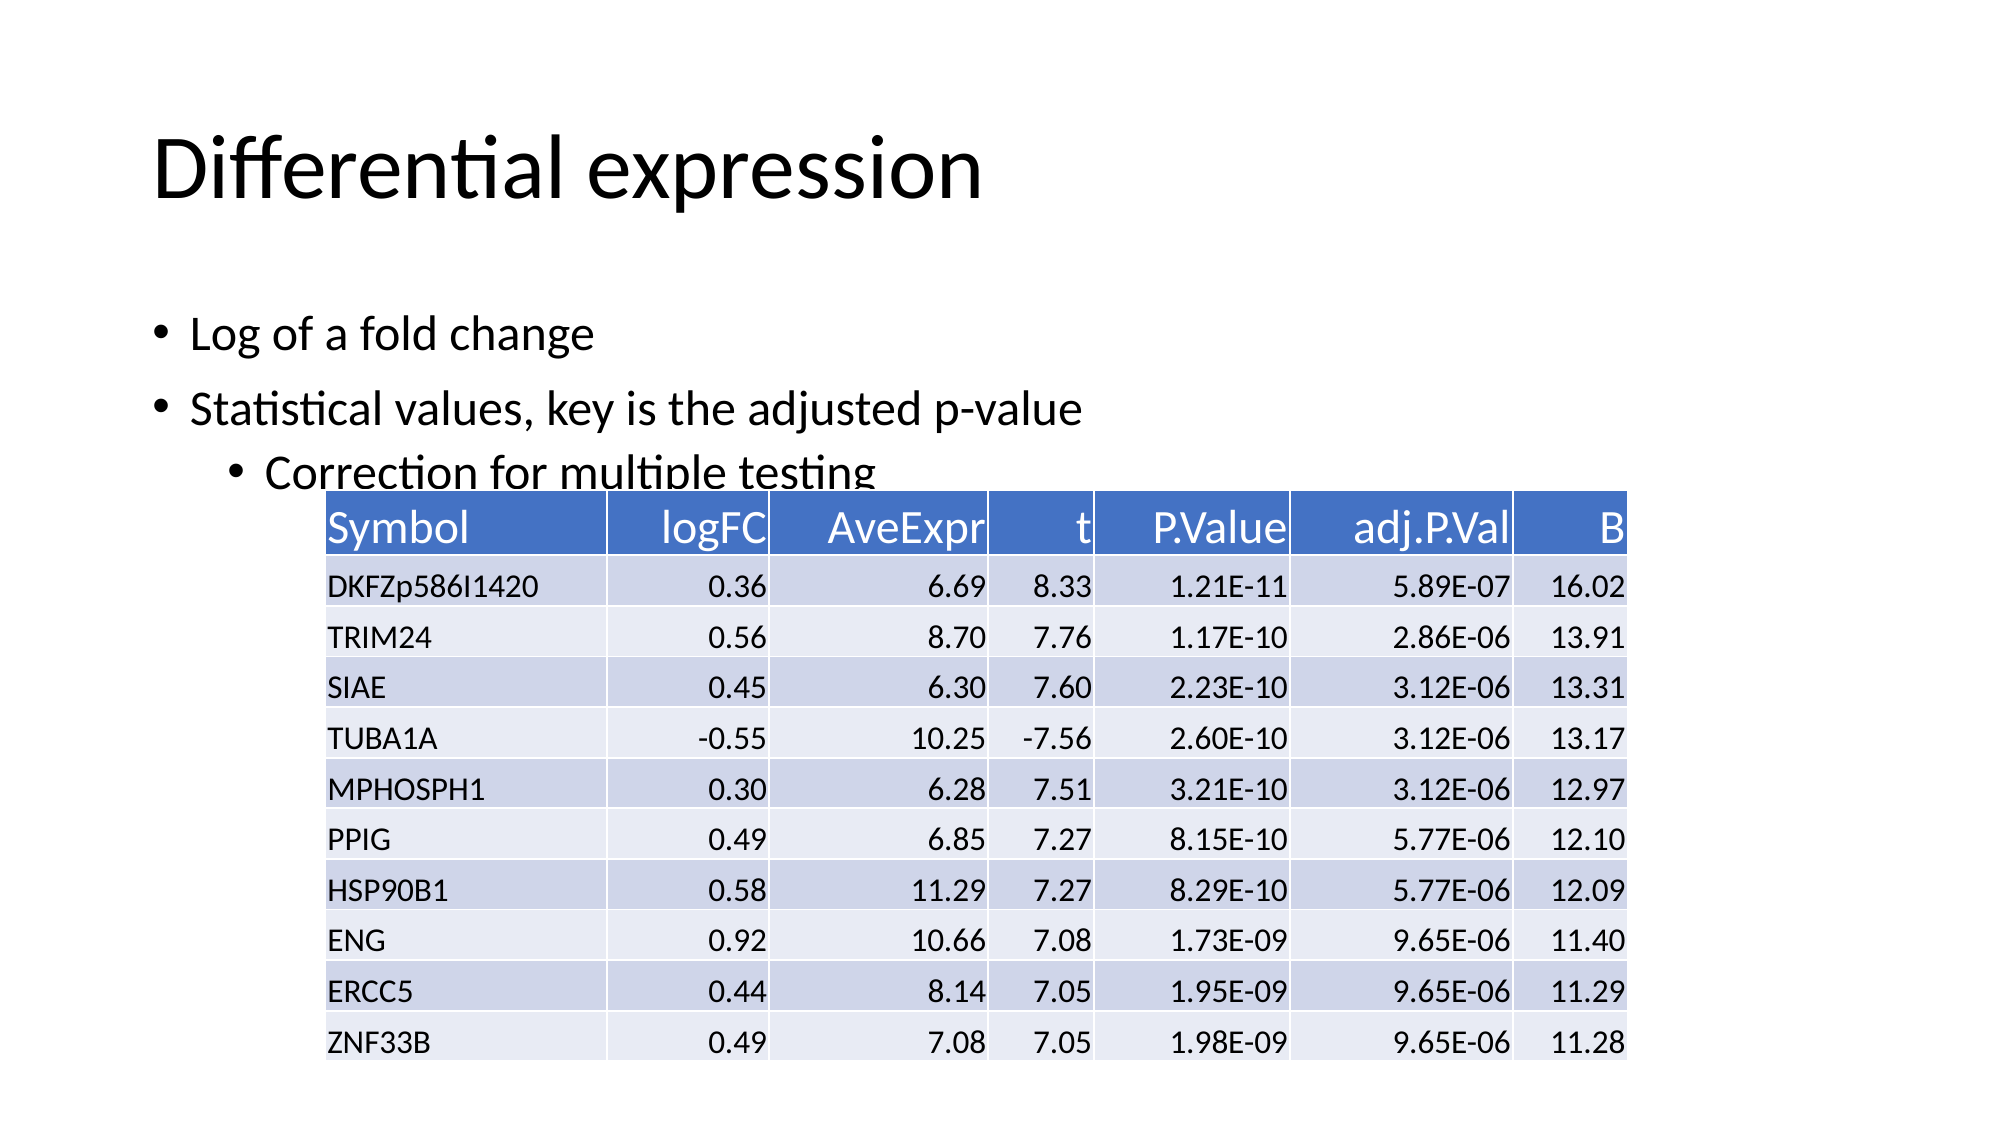

# Differential expression
Log of a fold change
Statistical values, key is the adjusted p-value
Correction for multiple testing
| Symbol | logFC | AveExpr | t | P.Value | adj.P.Val | B |
| --- | --- | --- | --- | --- | --- | --- |
| DKFZp586I1420 | 0.36 | 6.69 | 8.33 | 1.21E-11 | 5.89E-07 | 16.02 |
| TRIM24 | 0.56 | 8.70 | 7.76 | 1.17E-10 | 2.86E-06 | 13.91 |
| SIAE | 0.45 | 6.30 | 7.60 | 2.23E-10 | 3.12E-06 | 13.31 |
| TUBA1A | -0.55 | 10.25 | -7.56 | 2.60E-10 | 3.12E-06 | 13.17 |
| MPHOSPH1 | 0.30 | 6.28 | 7.51 | 3.21E-10 | 3.12E-06 | 12.97 |
| PPIG | 0.49 | 6.85 | 7.27 | 8.15E-10 | 5.77E-06 | 12.10 |
| HSP90B1 | 0.58 | 11.29 | 7.27 | 8.29E-10 | 5.77E-06 | 12.09 |
| ENG | 0.92 | 10.66 | 7.08 | 1.73E-09 | 9.65E-06 | 11.40 |
| ERCC5 | 0.44 | 8.14 | 7.05 | 1.95E-09 | 9.65E-06 | 11.29 |
| ZNF33B | 0.49 | 7.08 | 7.05 | 1.98E-09 | 9.65E-06 | 11.28 |